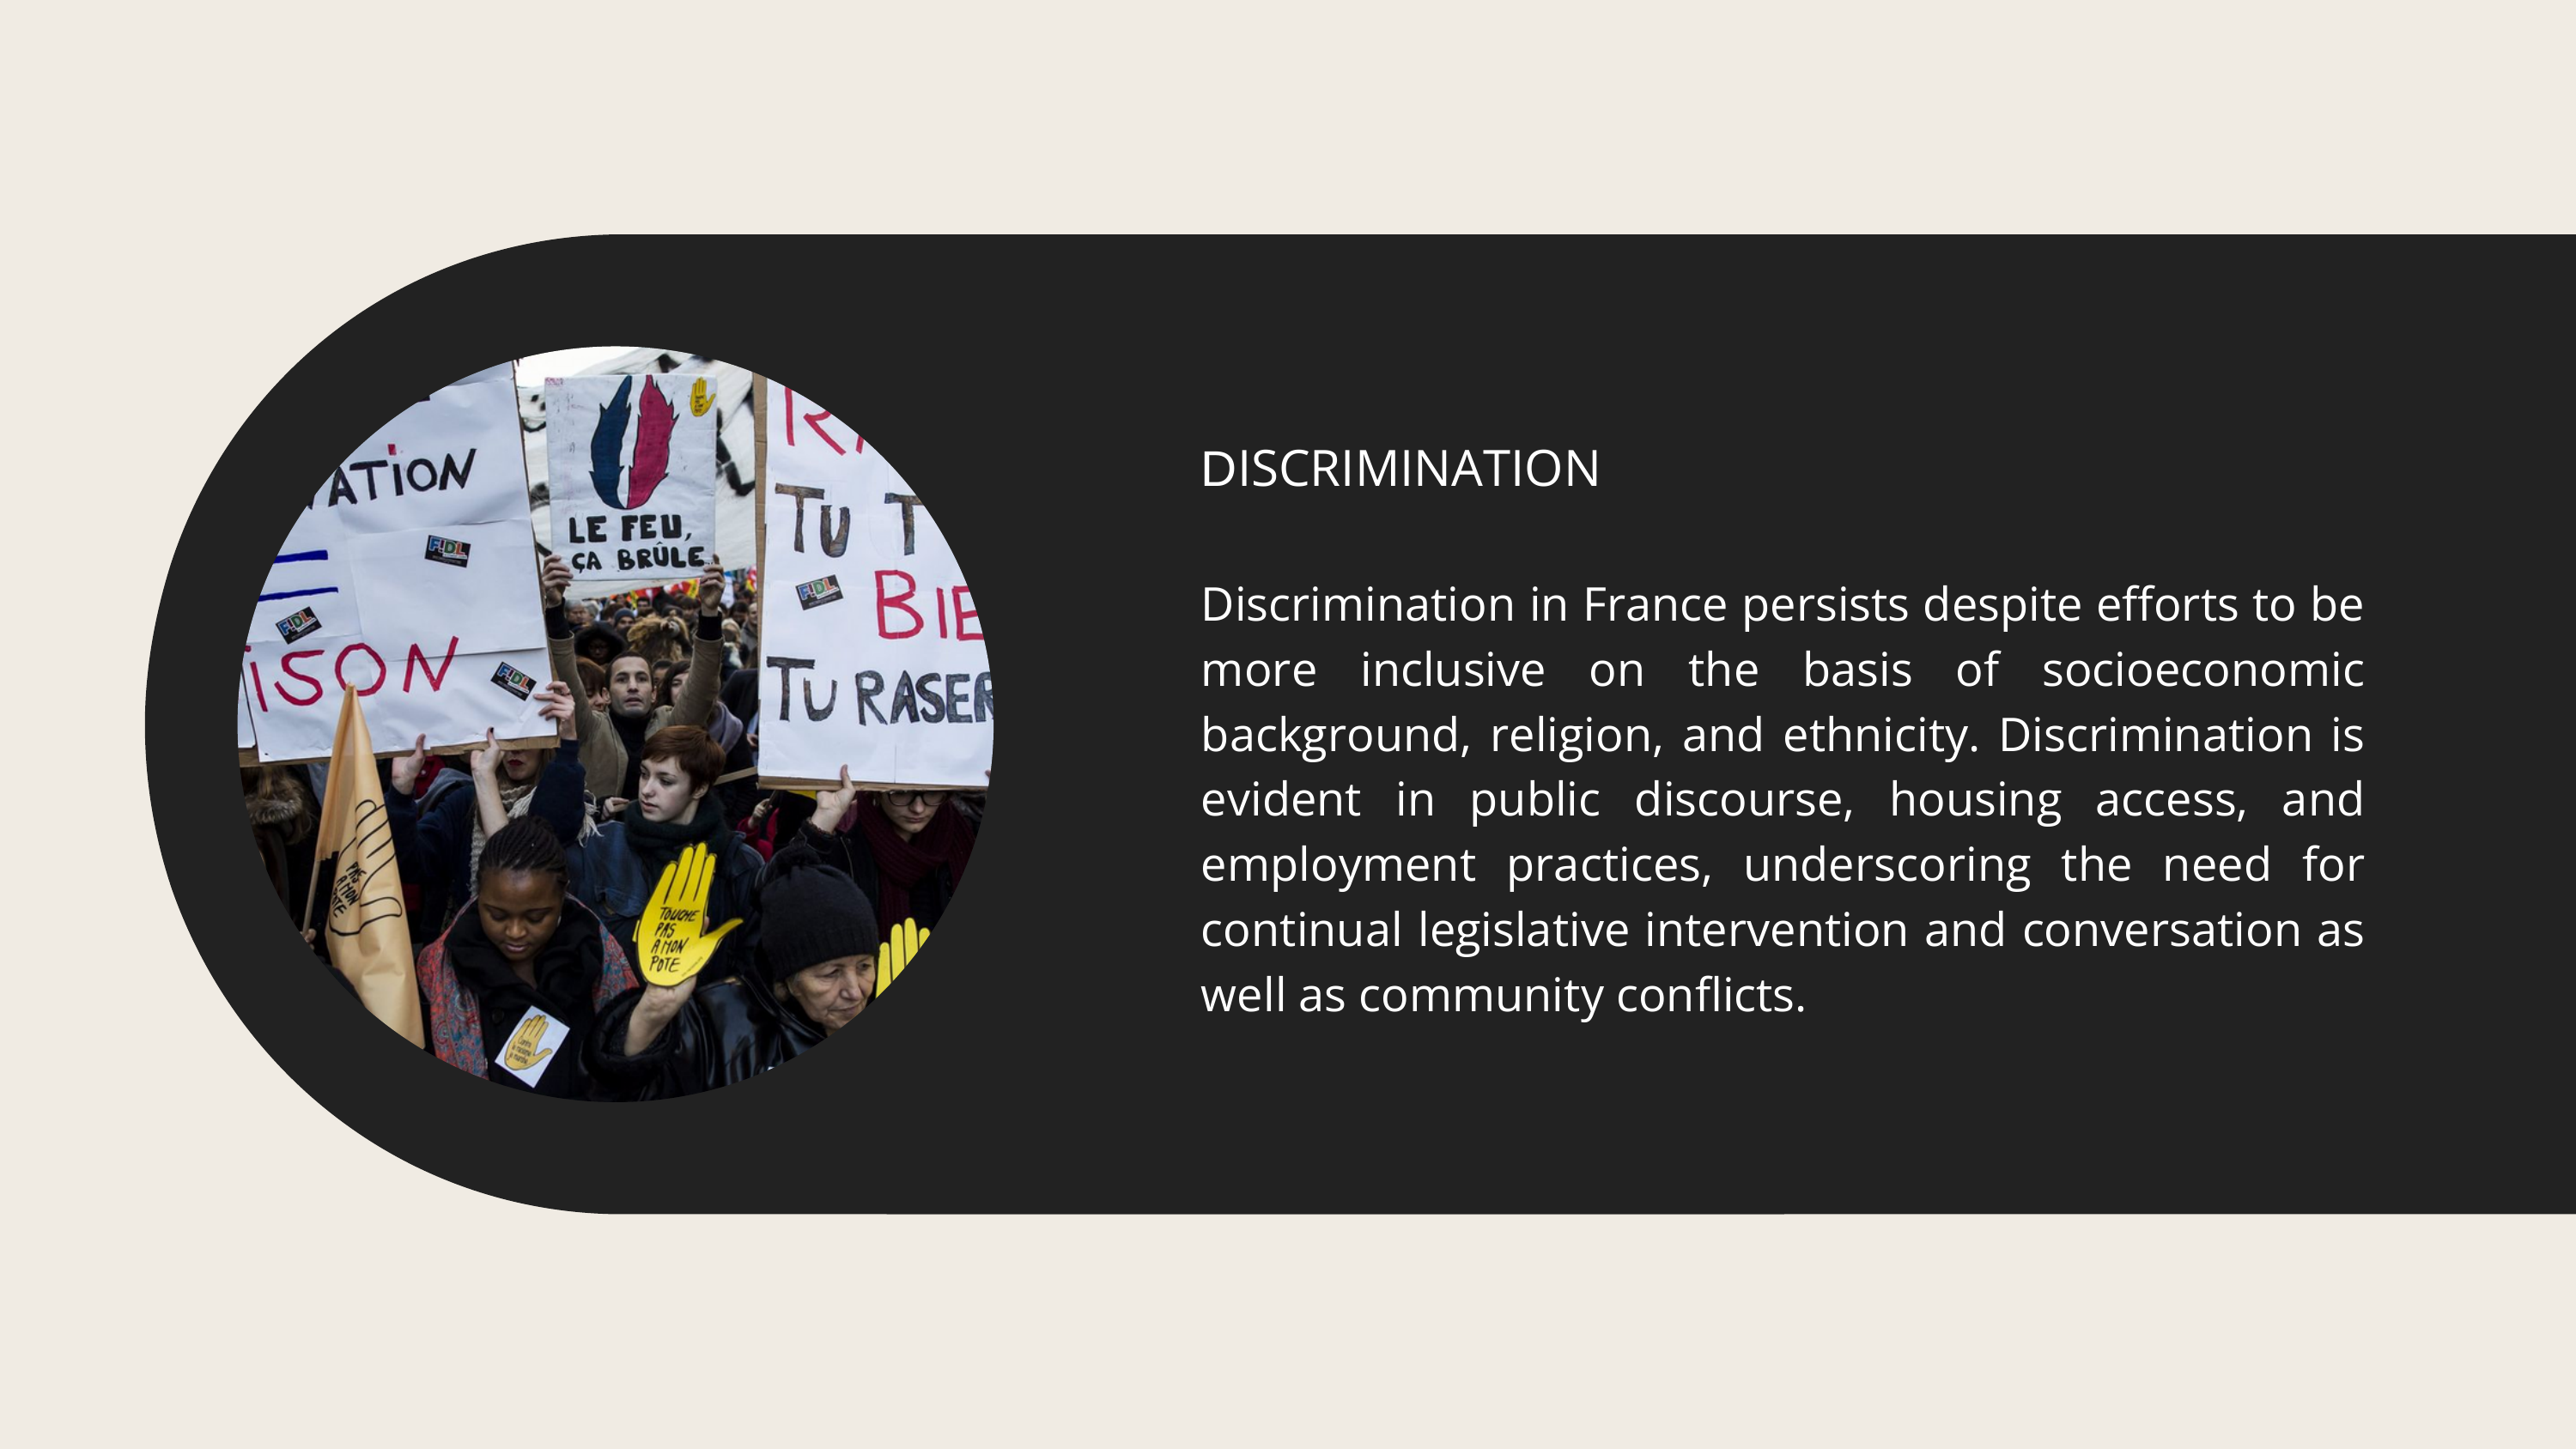

DISCRIMINATION
Discrimination in France persists despite efforts to be more inclusive on the basis of socioeconomic background, religion, and ethnicity. Discrimination is evident in public discourse, housing access, and employment practices, underscoring the need for continual legislative intervention and conversation as well as community conflicts.